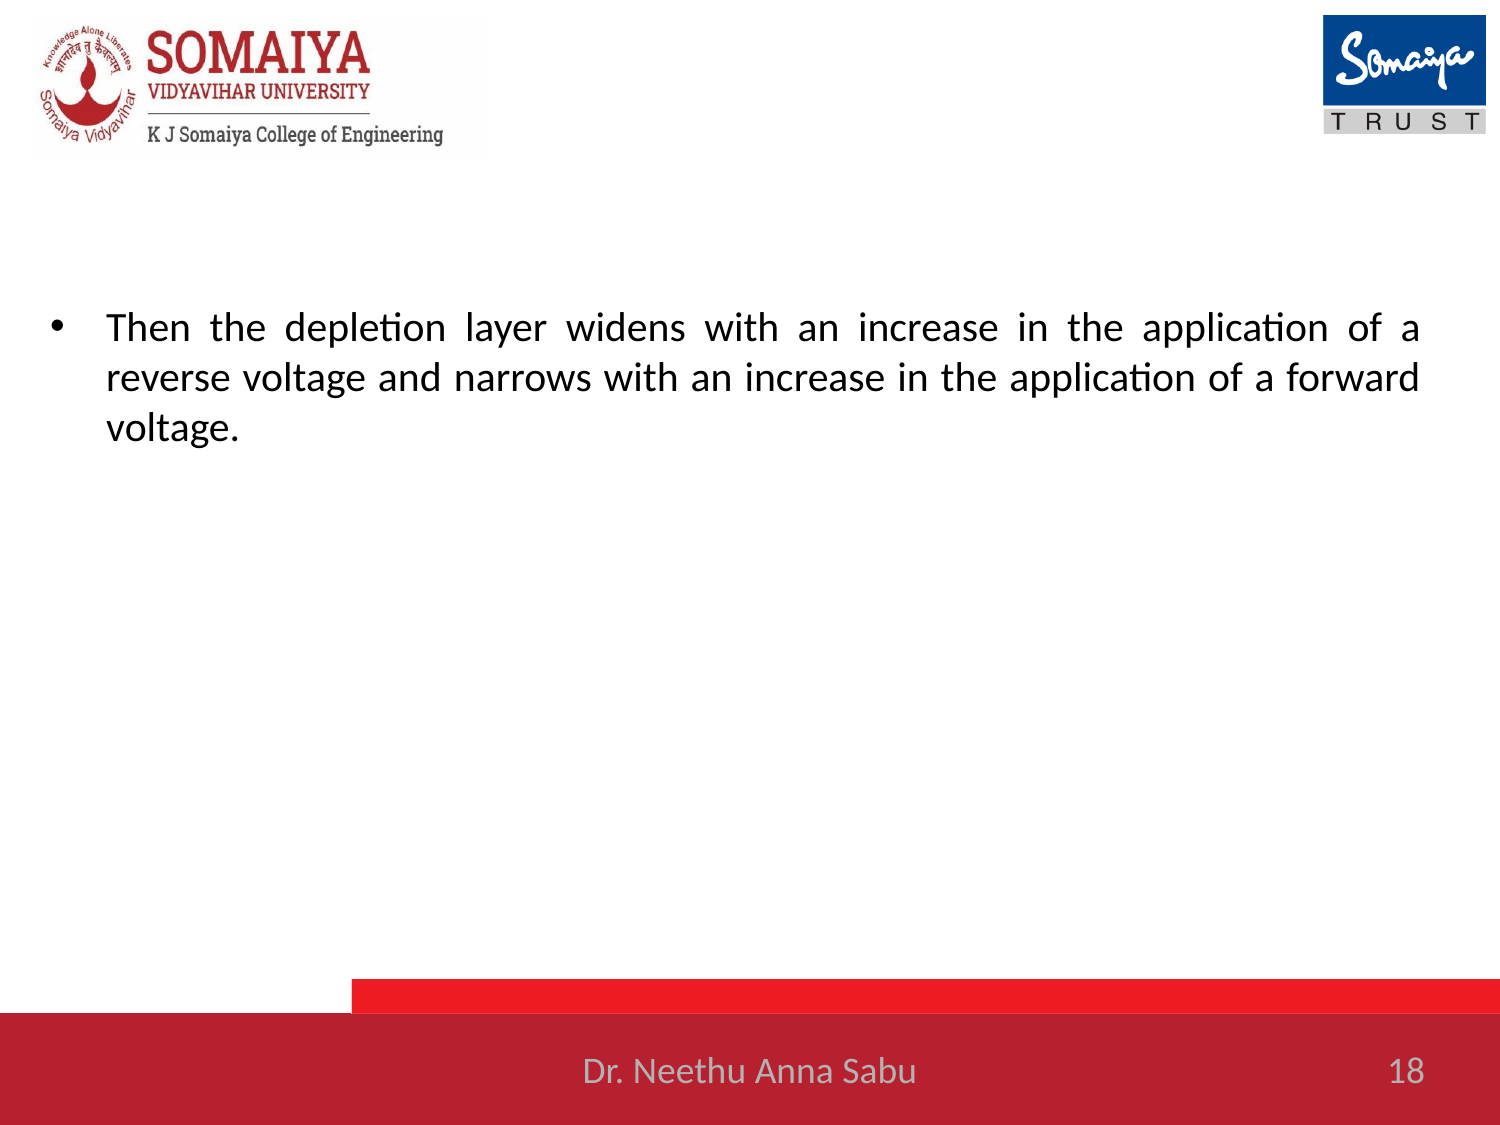

#
Then the depletion layer widens with an increase in the application of a reverse voltage and narrows with an increase in the application of a forward voltage.

Dr. Neethu Anna Sabu
18